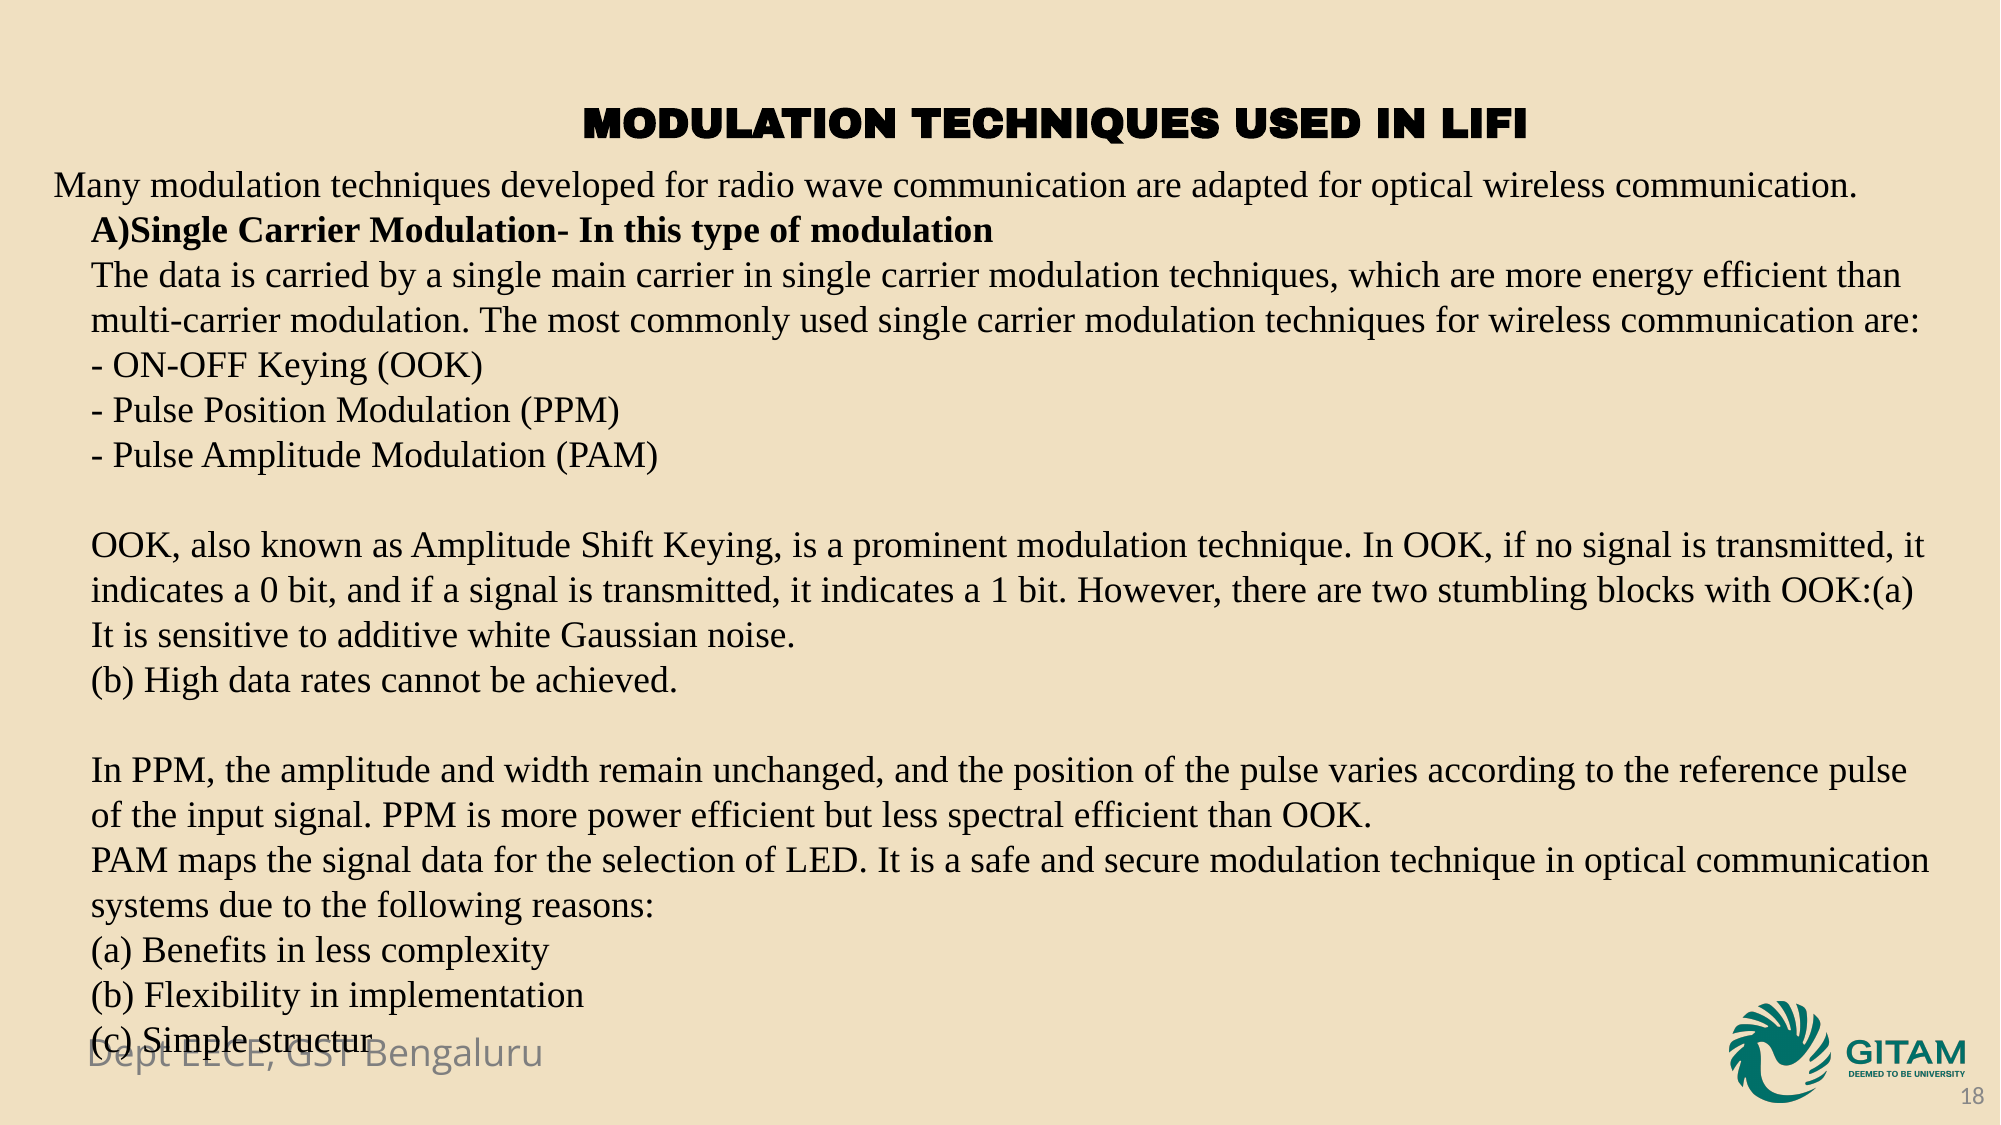

MODULATION TECHNIQUES USED IN LIFI
Many modulation techniques developed for radio wave communication are adapted for optical wireless communication.
A)Single Carrier Modulation- In this type of modulation
The data is carried by a single main carrier in single carrier modulation techniques, which are more energy efficient than multi-carrier modulation. The most commonly used single carrier modulation techniques for wireless communication are:
- ON-OFF Keying (OOK)
- Pulse Position Modulation (PPM)
- Pulse Amplitude Modulation (PAM)

OOK, also known as Amplitude Shift Keying, is a prominent modulation technique. In OOK, if no signal is transmitted, it indicates a 0 bit, and if a signal is transmitted, it indicates a 1 bit. However, there are two stumbling blocks with OOK:(a) It is sensitive to additive white Gaussian noise.
(b) High data rates cannot be achieved.

In PPM, the amplitude and width remain unchanged, and the position of the pulse varies according to the reference pulse of the input signal. PPM is more power efficient but less spectral efficient than OOK.
PAM maps the signal data for the selection of LED. It is a safe and secure modulation technique in optical communication systems due to the following reasons:
(a) Benefits in less complexity
(b) Flexibility in implementation
(c) Simple structur
18